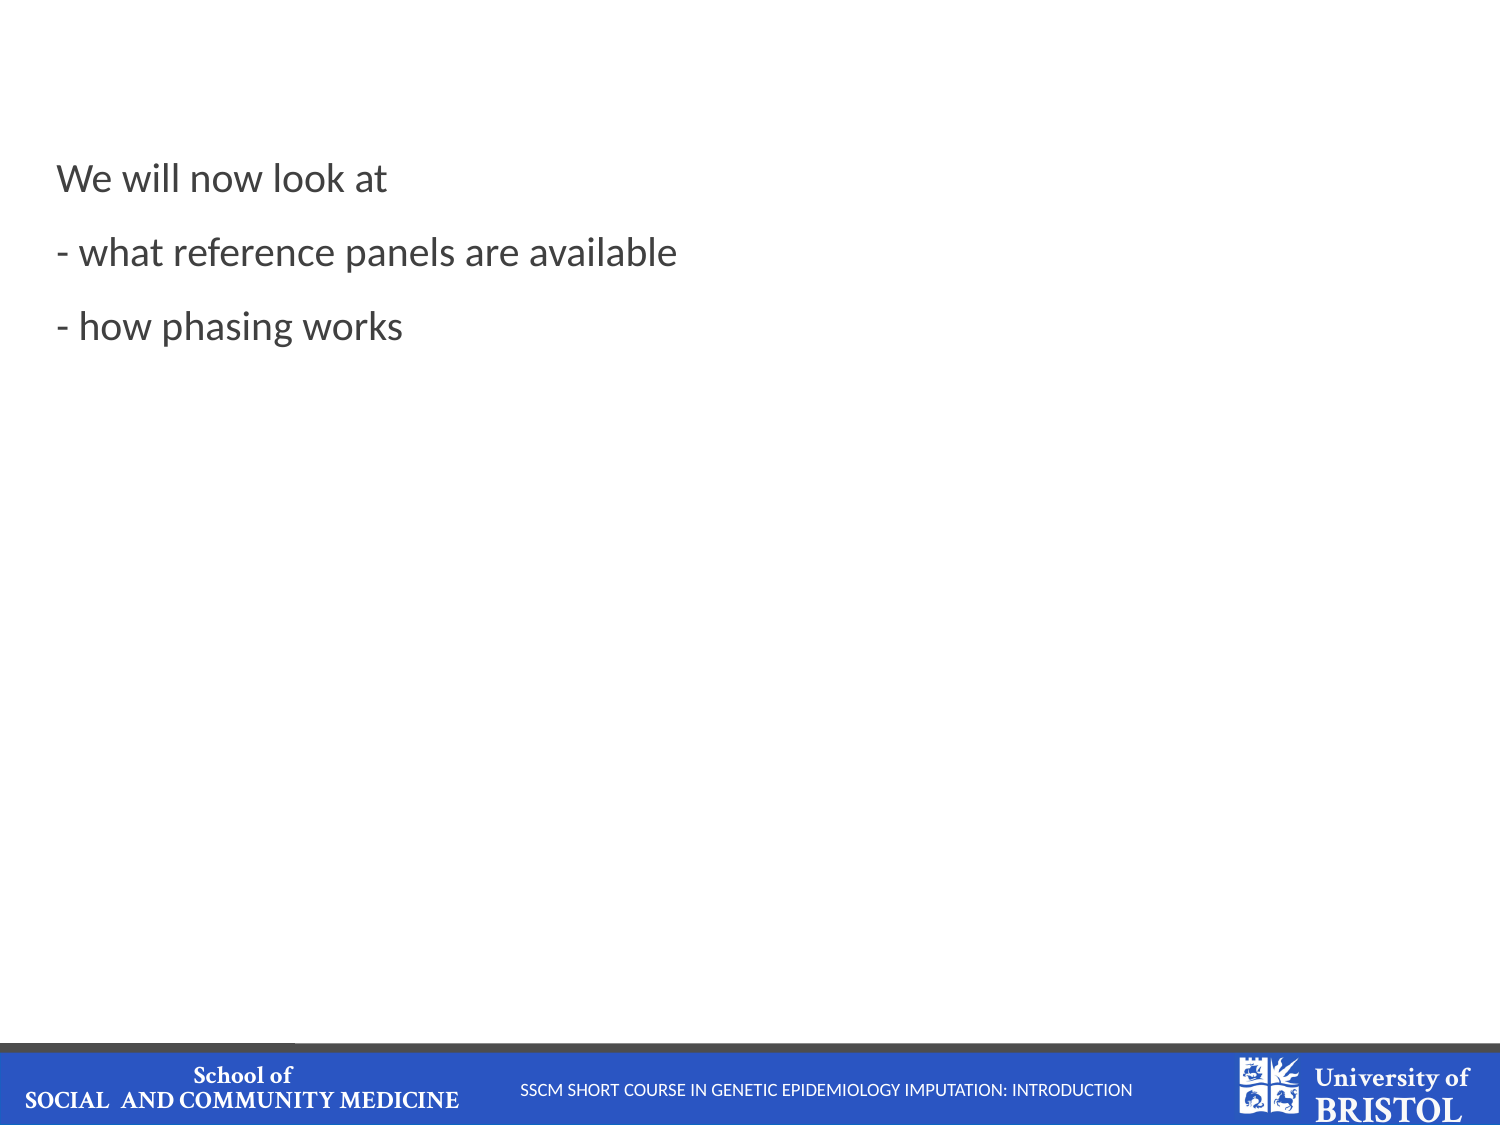

We will now look at
- what reference panels are available
- how phasing works
SSCM Short Course in Genetic Epidemiology Imputation: Introduction